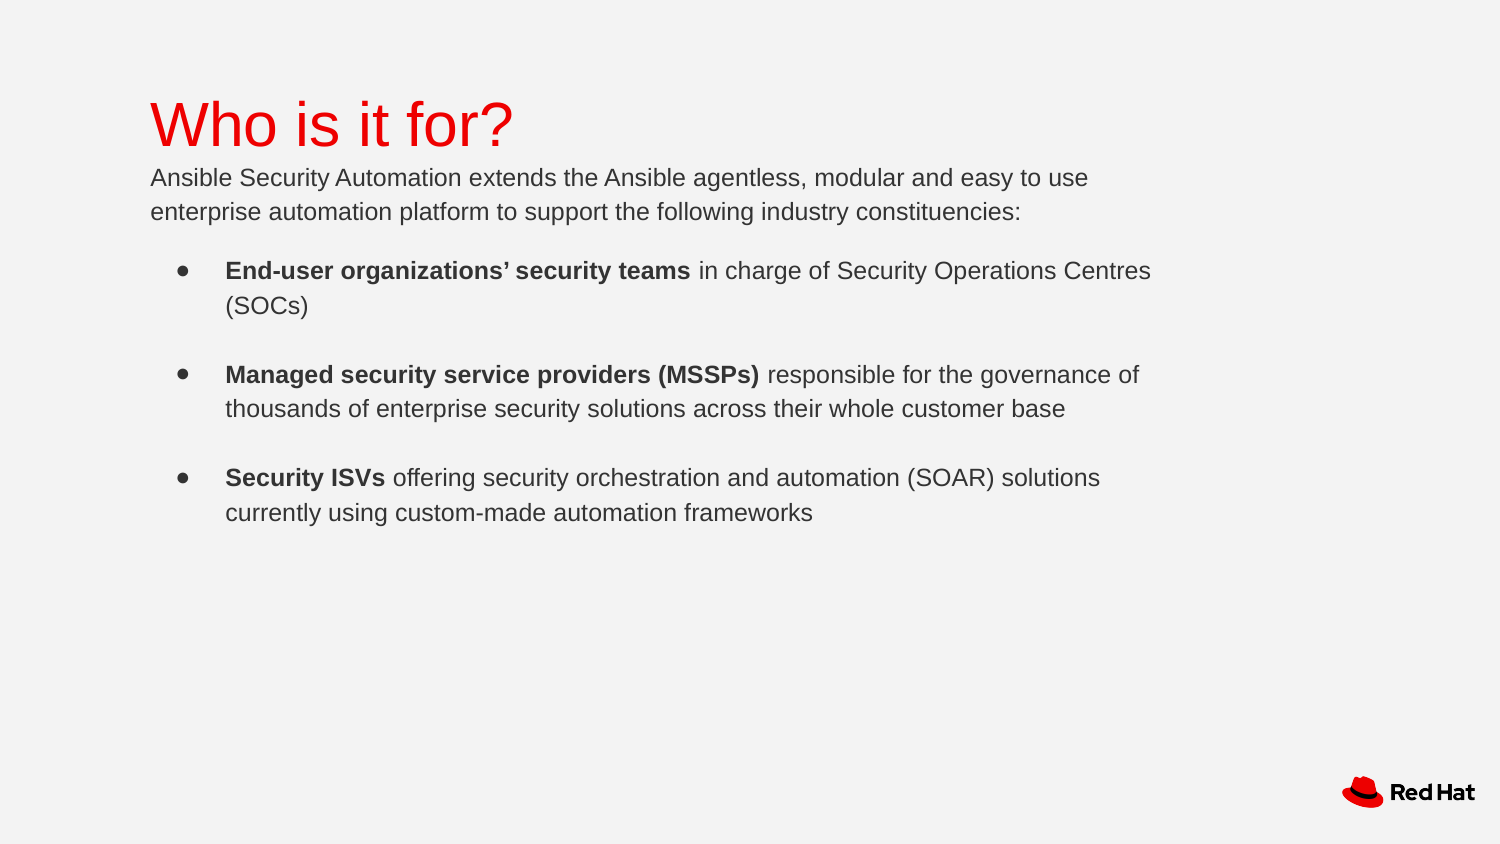

Who is it for?
Ansible Security Automation extends the Ansible agentless, modular and easy to use enterprise automation platform to support the following industry constituencies:
End-user organizations’ security teams in charge of Security Operations Centres (SOCs)
Managed security service providers (MSSPs) responsible for the governance of thousands of enterprise security solutions across their whole customer base
Security ISVs offering security orchestration and automation (SOAR) solutions currently using custom-made automation frameworks